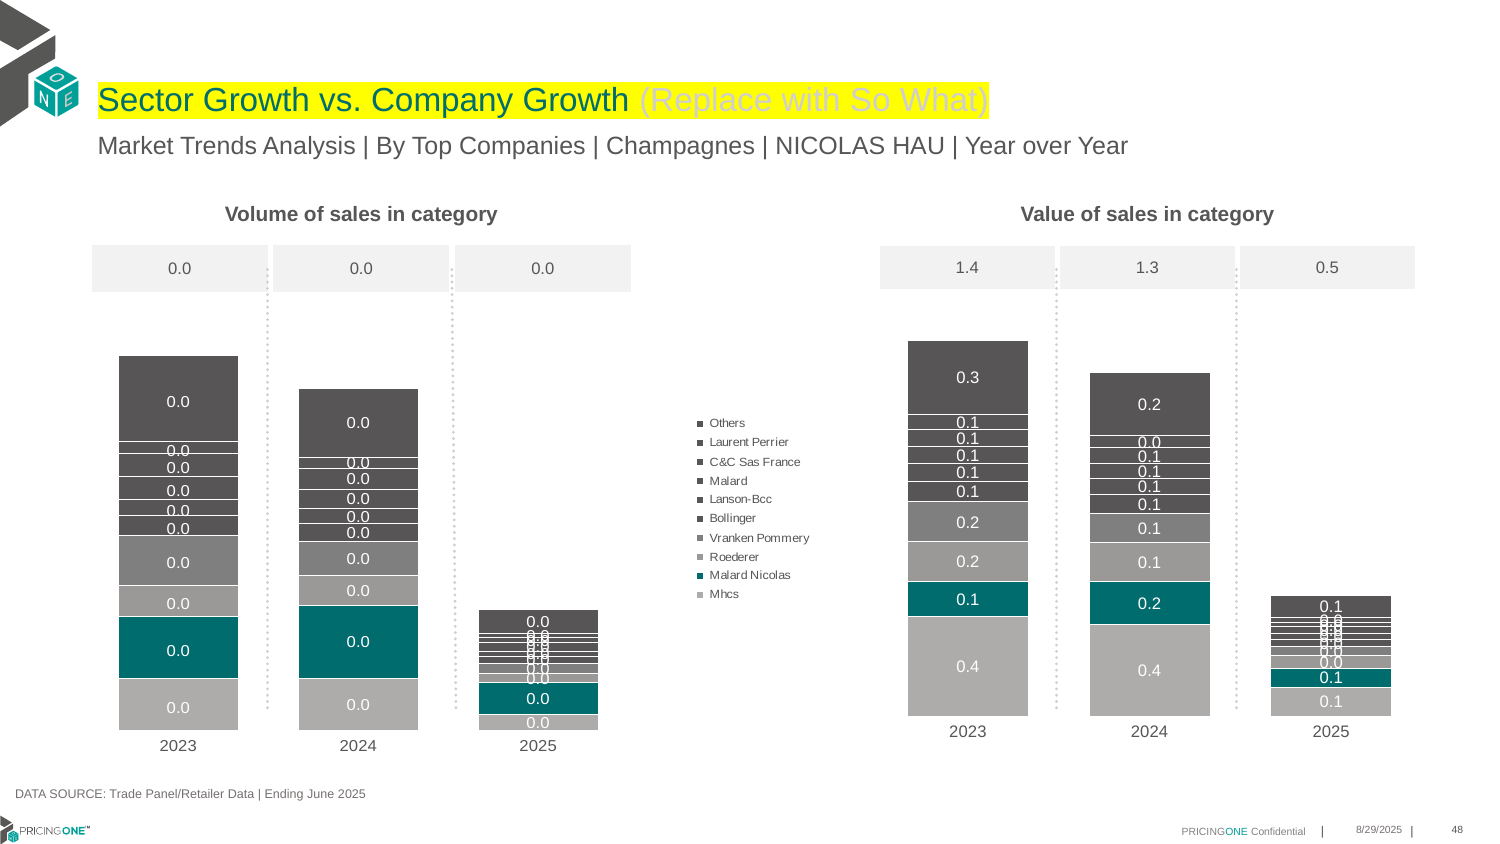

# Sector Growth vs. Company Growth (Replace with So What)
Market Trends Analysis | By Top Companies | Champagnes | NICOLAS HAU | Year over Year
| Value of sales in category |  |  |
| --- | --- | --- |
| 1.4 | 1.3 | 0.5 |
| Volume of sales in category |  |  |
| --- | --- | --- |
| 0.0 | 0.0 | 0.0 |

### Chart

| Category | Mhcs | Malard Nicolas | Roederer | Vranken Pommery | Bollinger | Lanson-Bcc | Malard | C&C Sas France | Laurent Perrier | Others |
|---|---|---|---|---|---|---|---|---|---|---|
| 2023 | 0.378621 | 0.135477 | 0.152174 | 0.151908 | 0.079939 | 0.067822 | 0.062836 | 0.065935 | 0.058708 | 0.28186 |
| 2024 | 0.350277 | 0.162084 | 0.149751 | 0.111253 | 0.075211 | 0.058724 | 0.057906 | 0.05961 | 0.046895 | 0.240421 |
| 2025 | 0.110941 | 0.071679 | 0.048393 | 0.034386 | 0.028111 | 0.023008 | 0.024217 | 0.015364 | 0.01892 | 0.086223 |

### Chart

| Category | Mhcs | Malard Nicolas | Roederer | Vranken Pommery | Bollinger | Lanson-Bcc | Malard | C&C Sas France | Laurent Perrier | Others |
|---|---|---|---|---|---|---|---|---|---|---|
| 2023 | 0.003602 | 0.004317 | 0.002145 | 0.003471 | 0.001336 | 0.001131 | 0.001596 | 0.00157 | 0.000861 | 0.005935 |
| 2024 | 0.003638 | 0.005034 | 0.002085 | 0.002308 | 0.001261 | 0.001011 | 0.001374 | 0.001456 | 0.000715 | 0.00482 |
| 2025 | 0.001115 | 0.002197 | 0.000635 | 0.000737 | 0.000444 | 0.000385 | 0.000555 | 0.000354 | 0.000303 | 0.001686 |
DATA SOURCE: Trade Panel/Retailer Data | Ending June 2025

8/29/2025
48